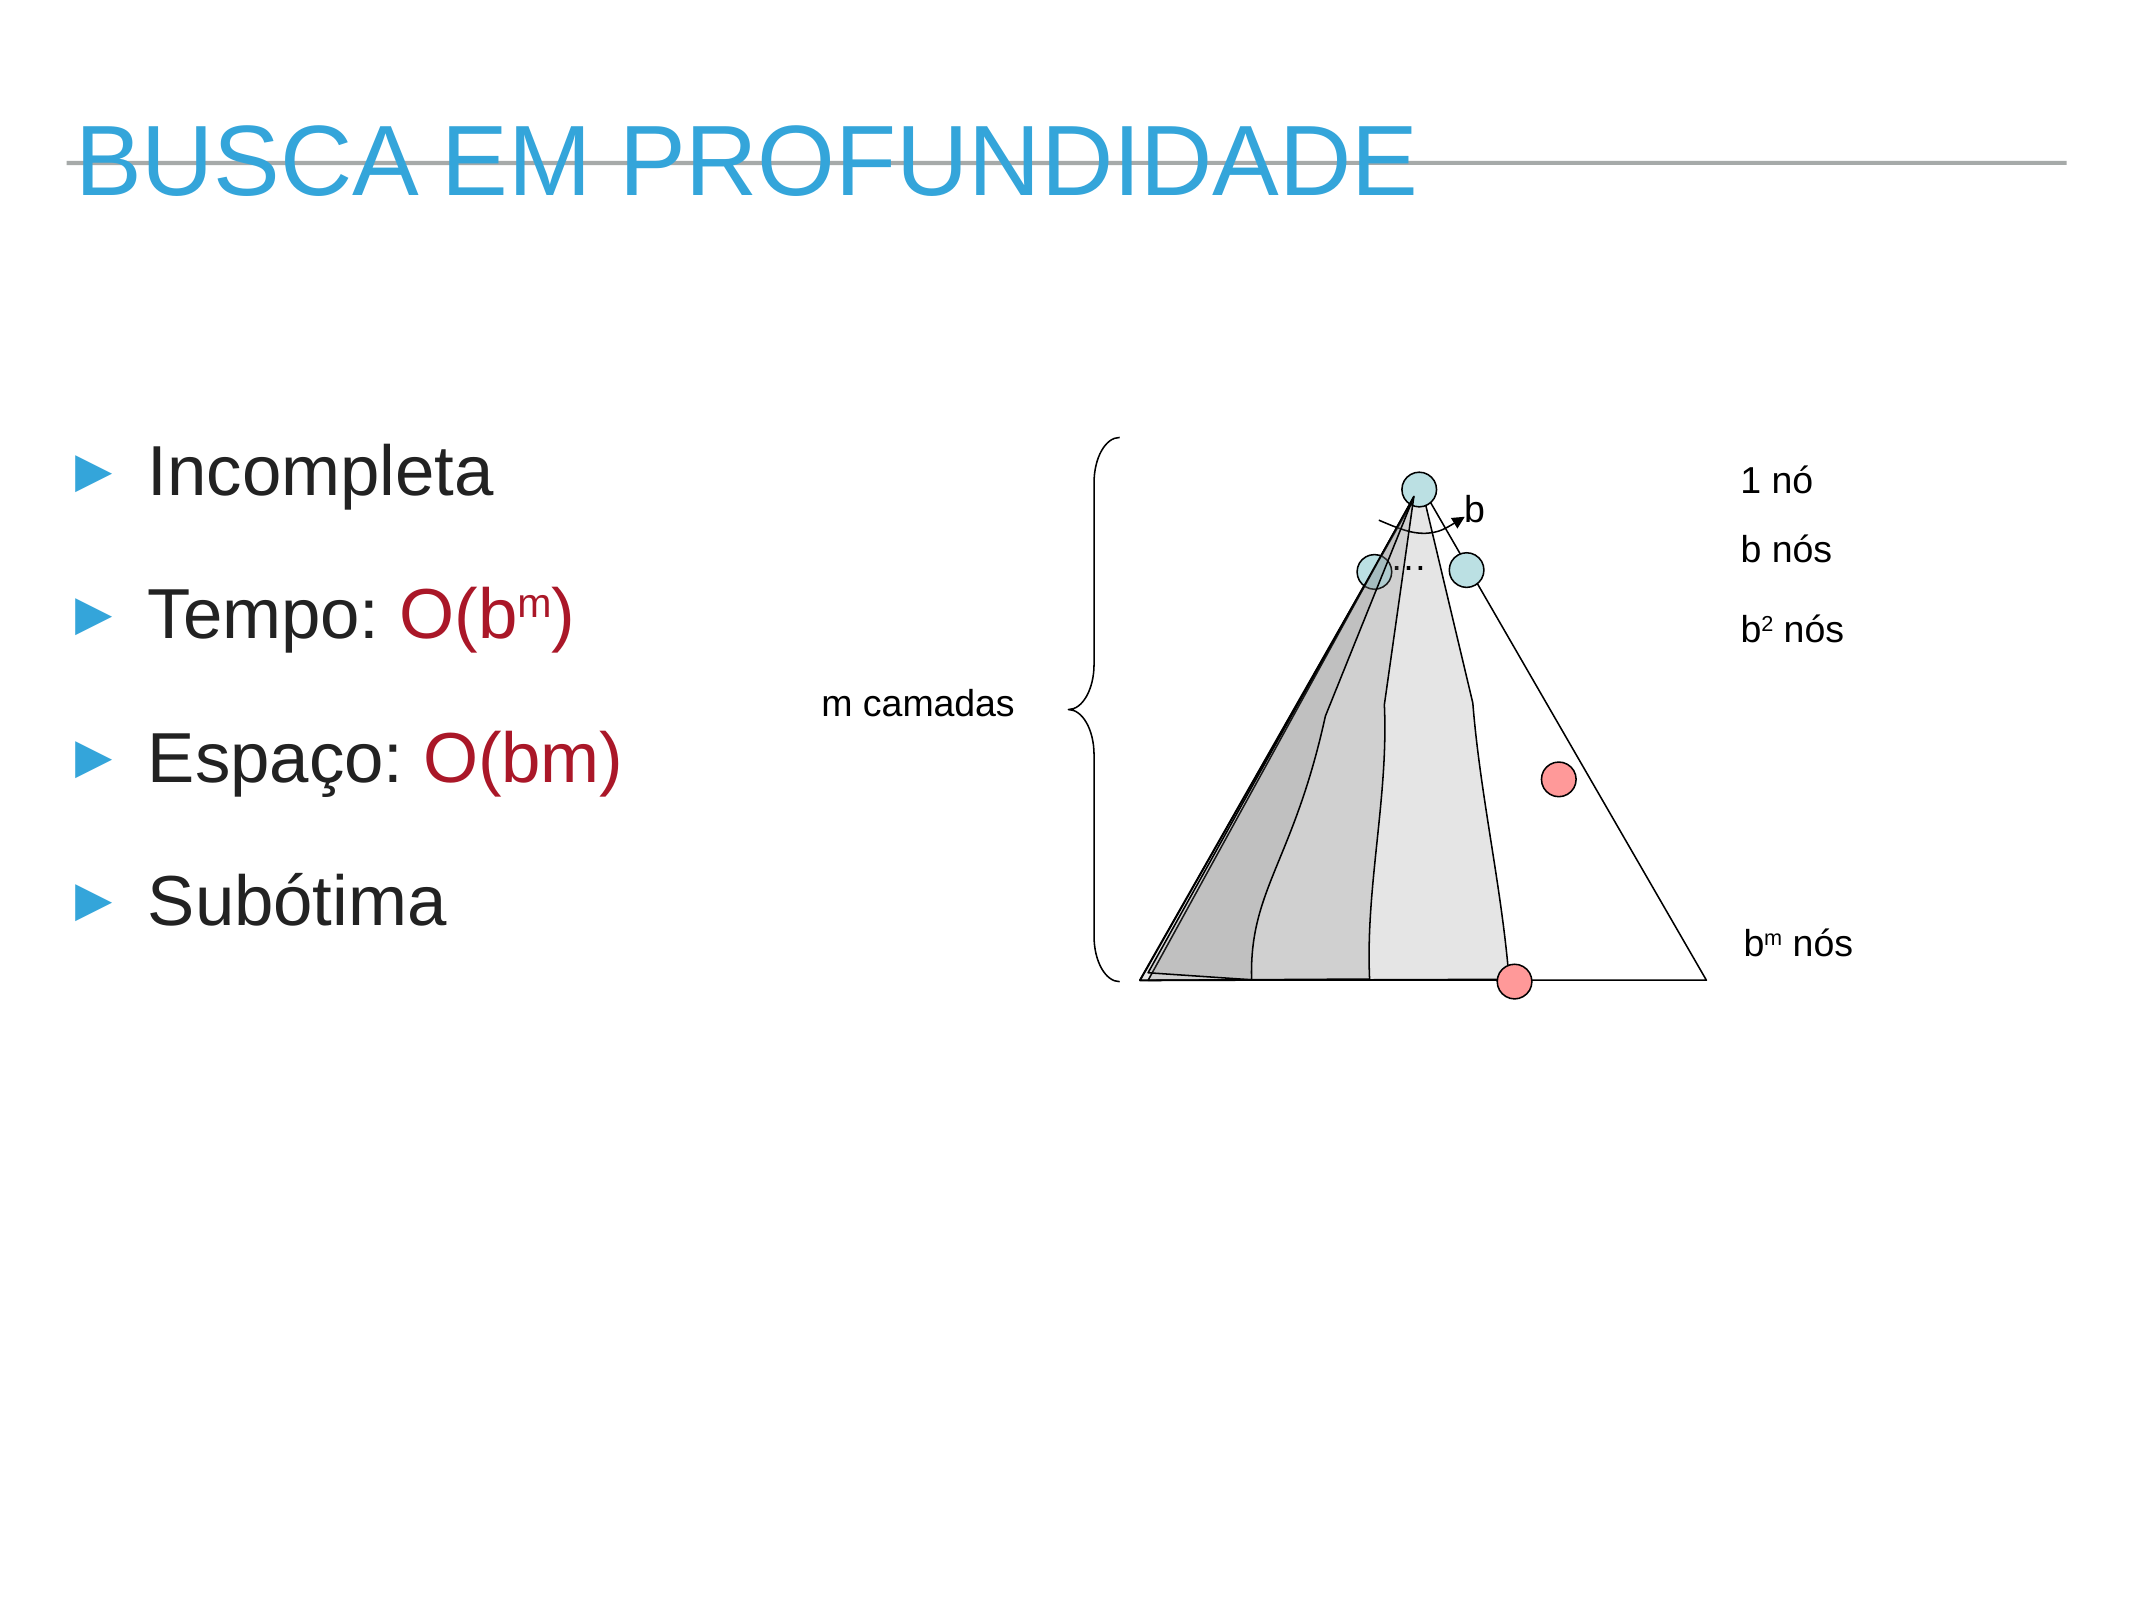

busca em profundidade
Incompleta
Tempo: O(bm)
Espaço: O(bm)
Subótima

1 nó

b

b nós
…

b2 nós
m camadas
bm nós